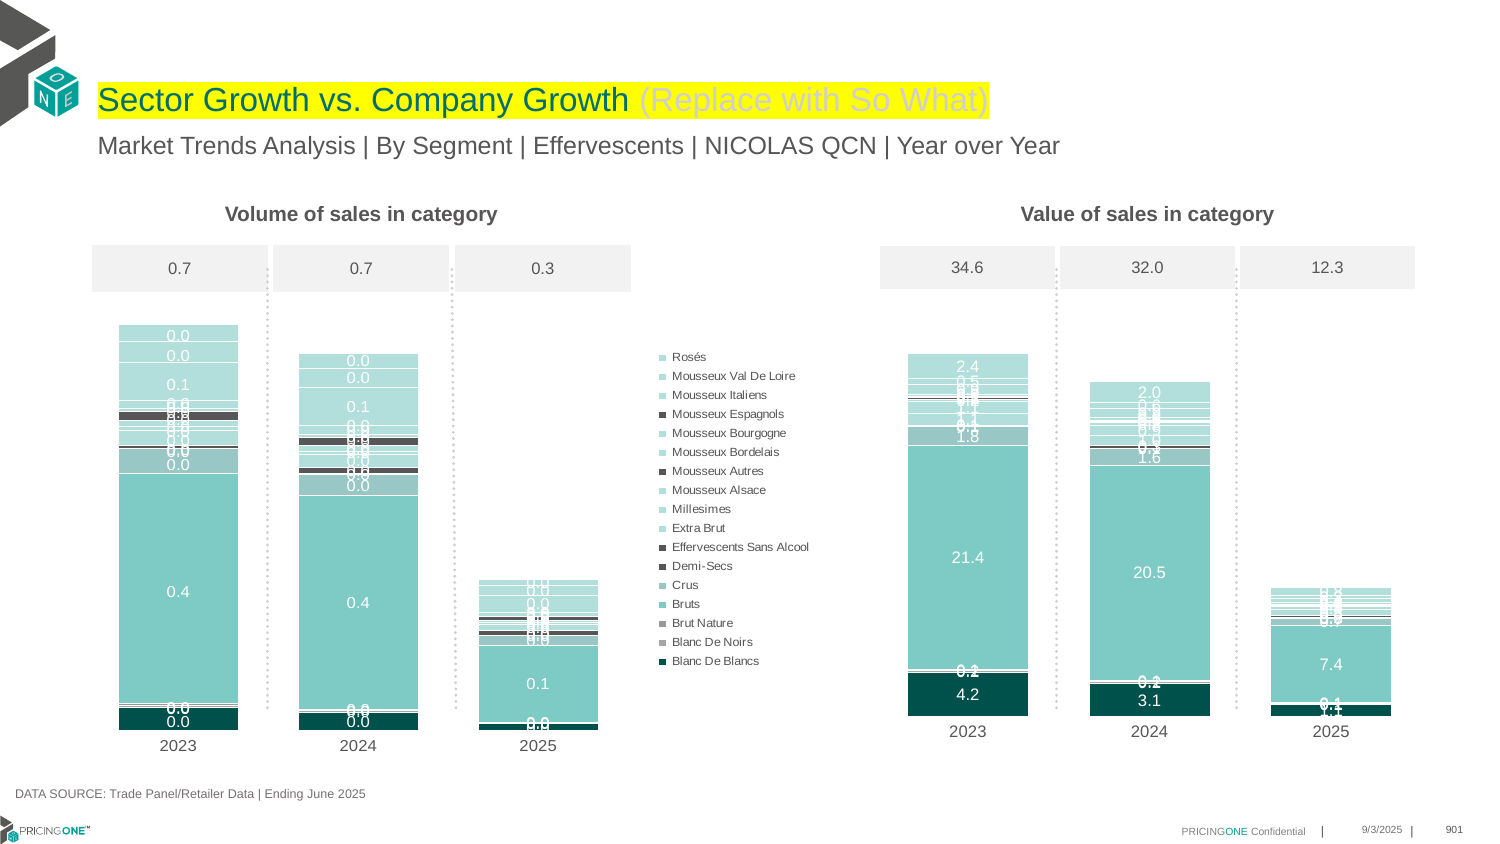

# Sector Growth vs. Company Growth (Replace with So What)
Market Trends Analysis | By Segment | Effervescents | NICOLAS QCN | Year over Year
| Value of sales in category |  |  |
| --- | --- | --- |
| 34.6 | 32.0 | 12.3 |
| Volume of sales in category |  |  |
| --- | --- | --- |
| 0.7 | 0.7 | 0.3 |

### Chart

| Category | Blanc De Blancs | Blanc De Noirs | Brut Nature | Bruts | Crus | Demi-Secs | Effervescents Sans Alcool | Extra Brut | Millesimes | Mousseux Alsace | Mousseux Autres | Mousseux Bordelais | Mousseux Bourgogne | Mousseux Espagnols | Mousseux Italiens | Mousseux Val De Loire | Rosés |
|---|---|---|---|---|---|---|---|---|---|---|---|---|---|---|---|---|---|
| 2023 | 4.166565 | 0.182119 | 0.145204 | 21.381082 | 1.774945 | 0.062215 | 0.085527 | 1.118247 | 1.123398 | 0.224966 | 0.161788 | 0.084014 | 0.240467 | 0.000175 | 0.935548 | 0.546538 | 2.363696 |
| 2024 | 3.125266 | 0.191566 | 0.111461 | 20.538388 | 1.589473 | 0.052778 | 0.256365 | 0.986458 | 0.932364 | 0.229377 | 0.177735 | 0.059534 | 0.273545 | 0.000119 | 0.87574 | 0.550447 | 2.015035 |
| 2025 | 1.128151 | 0.072943 | 0.053287 | 7.410484 | 0.70004 | 0.018606 | 0.192861 | 0.575377 | 0.35568 | 0.095042 | 0.088006 | 0.015348 | 0.108278 | 0.000253 | 0.408984 | 0.274145 | 0.782989 |

### Chart

| Category | Blanc De Blancs | Blanc De Noirs | Brut Nature | Bruts | Crus | Demi-Secs | Effervescents Sans Alcool | Extra Brut | Millesimes | Mousseux Alsace | Mousseux Autres | Mousseux Bordelais | Mousseux Bourgogne | Mousseux Espagnols | Mousseux Italiens | Mousseux Val De Loire | Rosés |
|---|---|---|---|---|---|---|---|---|---|---|---|---|---|---|---|---|---|
| 2023 | 0.043383 | 0.004095 | 0.002437 | 0.423956 | 0.045953 | 0.00136 | 0.005109 | 0.028095 | 0.007082 | 0.011014 | 0.015898 | 0.006669 | 0.014486 | 2e-05 | 0.069866 | 0.038104 | 0.032382 |
| 2024 | 0.033569 | 0.00404 | 0.001822 | 0.393939 | 0.039717 | 0.001132 | 0.012016 | 0.02346 | 0.00571 | 0.010992 | 0.014893 | 0.004391 | 0.016844 | 1.4e-05 | 0.070396 | 0.036093 | 0.026964 |
| 2025 | 0.01254 | 0.001505 | 0.000892 | 0.143028 | 0.017416 | 0.00041 | 0.008289 | 0.012665 | 0.00236 | 0.004506 | 0.006807 | 0.001137 | 0.005967 | 1.9e-05 | 0.032776 | 0.017043 | 0.010768 |
DATA SOURCE: Trade Panel/Retailer Data | Ending June 2025

9/3/2025
901